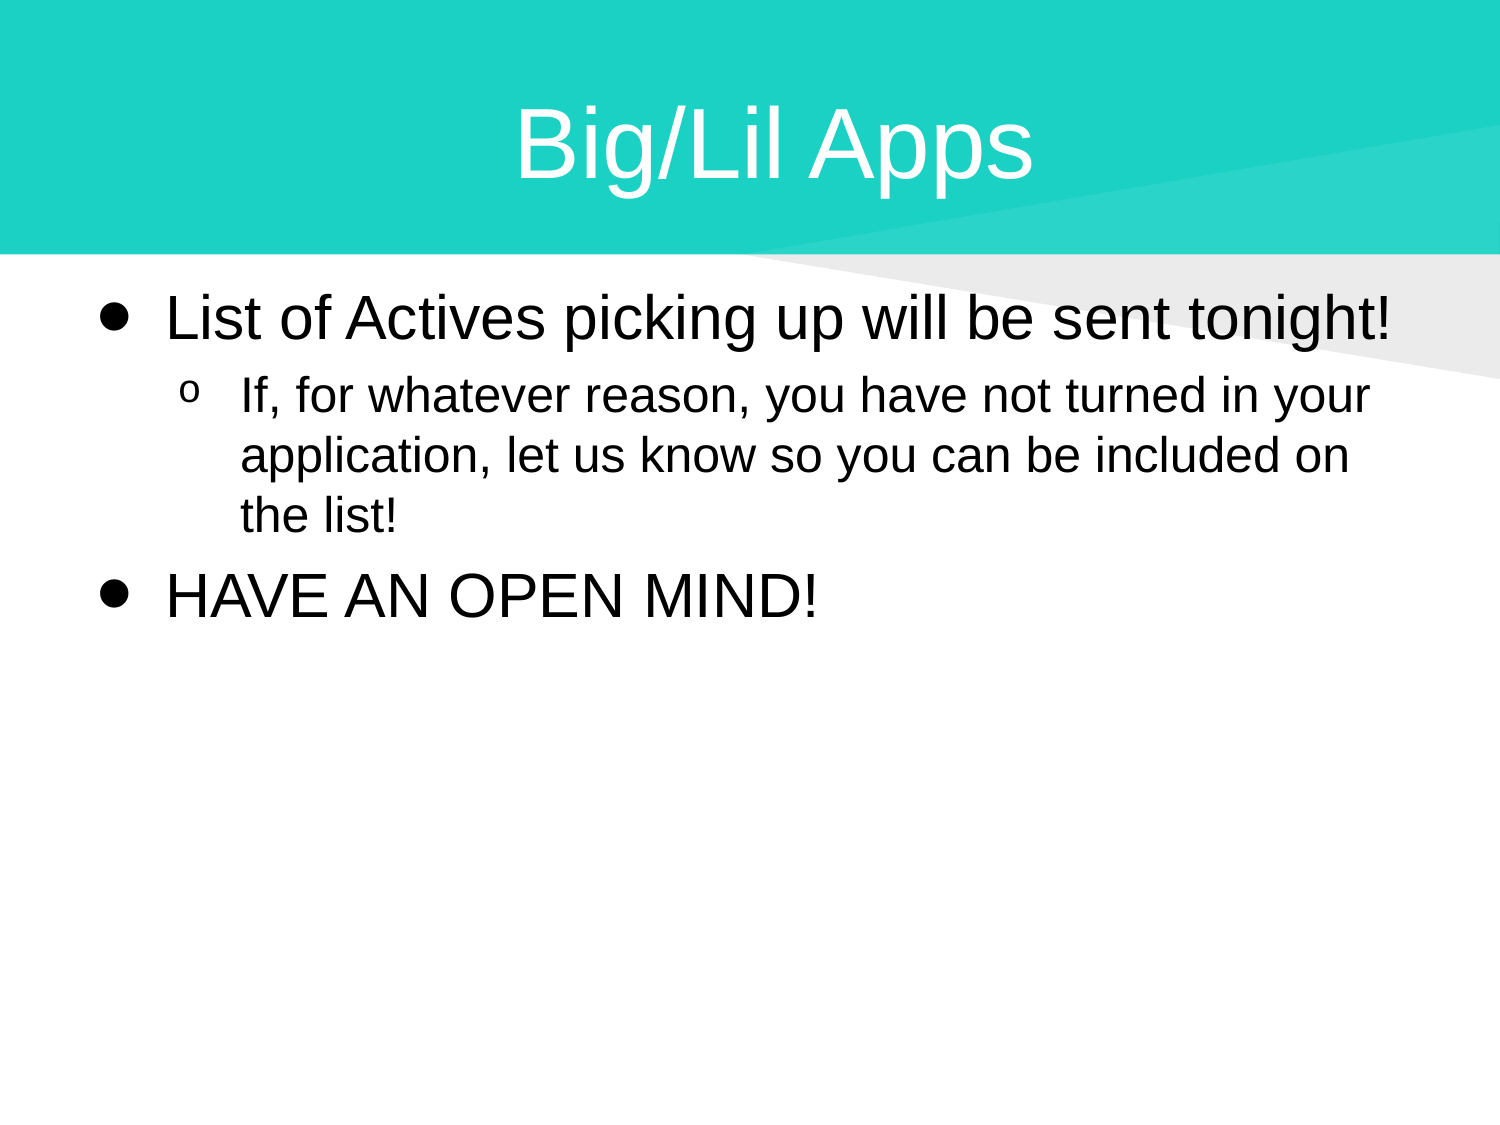

# Big/Lil Apps
List of Actives picking up will be sent tonight!
If, for whatever reason, you have not turned in your application, let us know so you can be included on the list!
HAVE AN OPEN MIND!